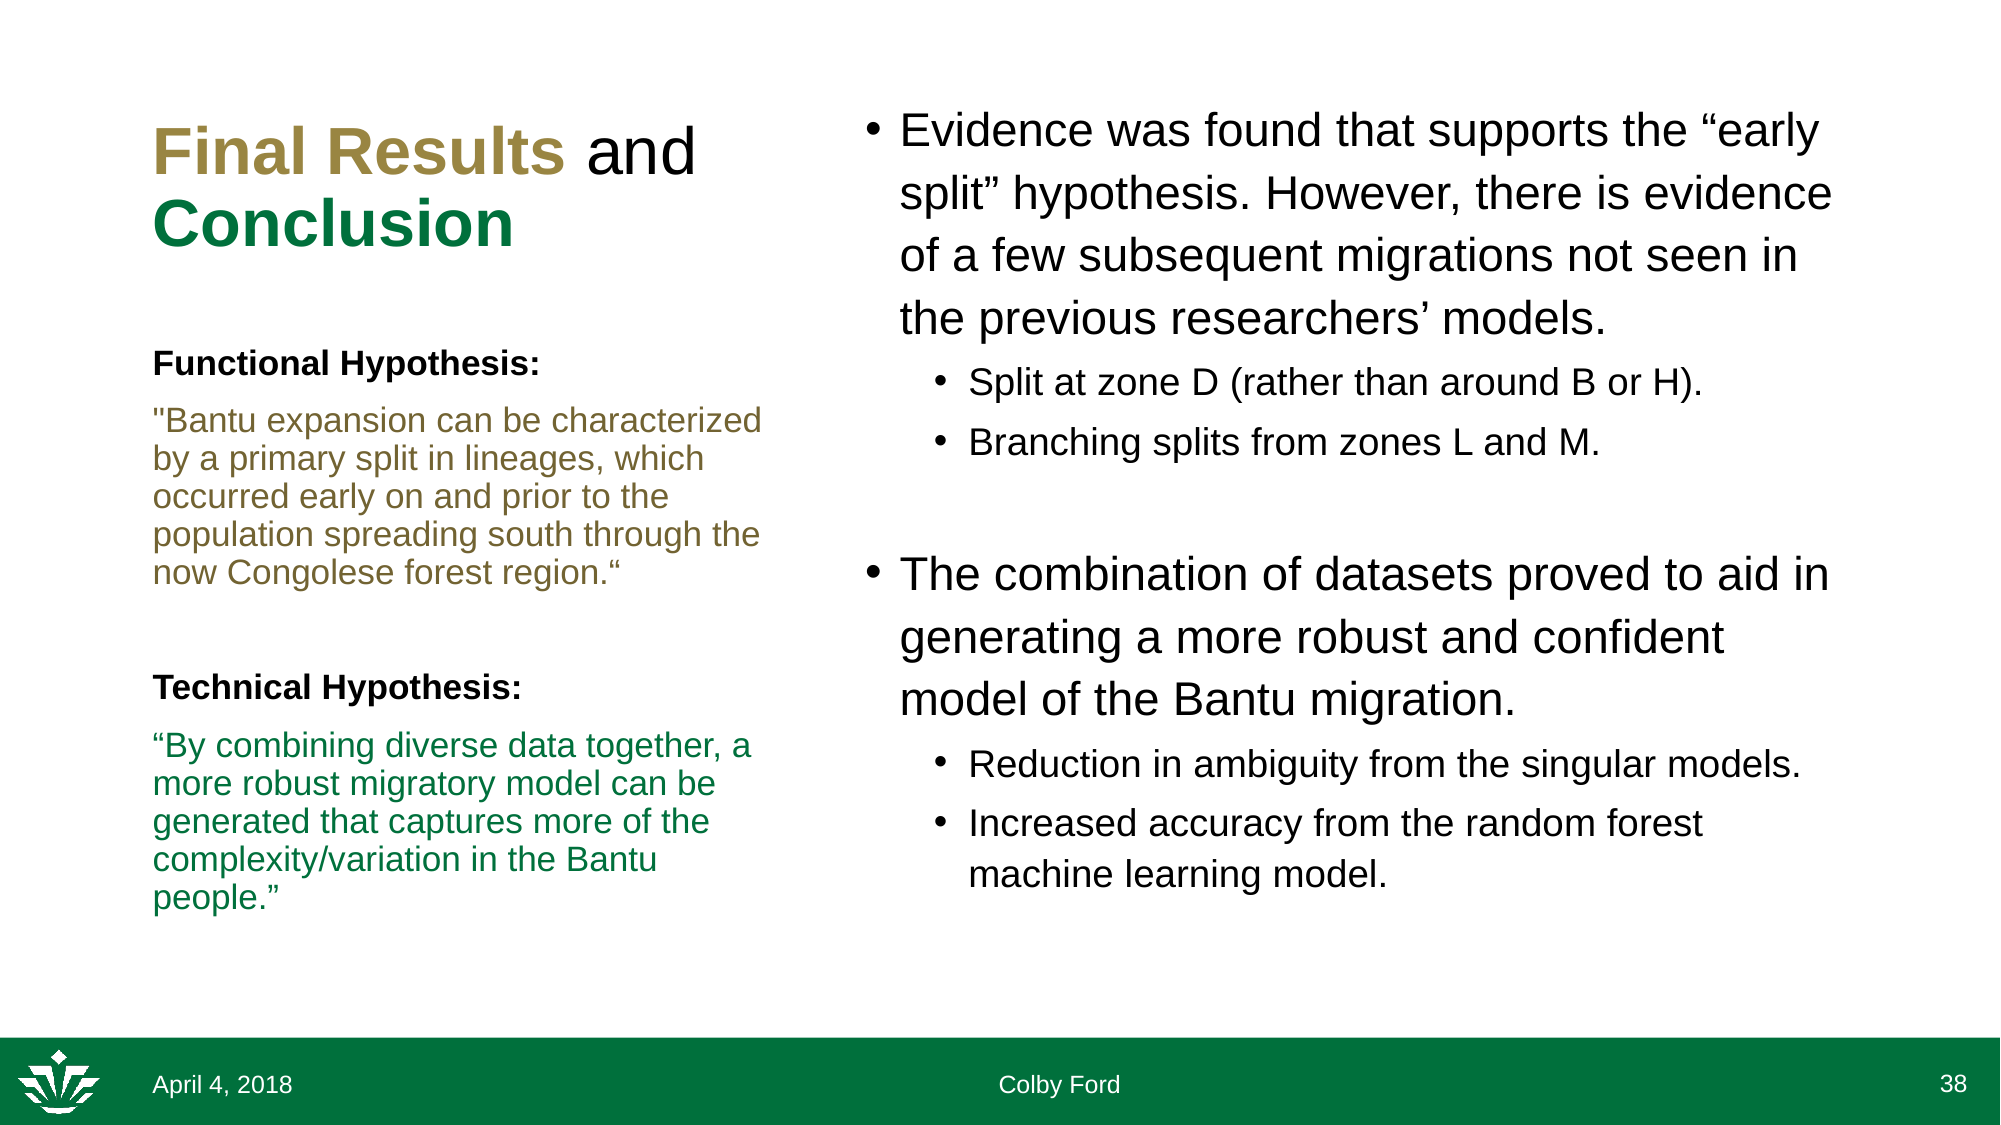

# Final Results and Conclusion
Evidence was found that supports the “early split” hypothesis. However, there is evidence of a few subsequent migrations not seen in the previous researchers’ models.
Split at zone D (rather than around B or H).
Branching splits from zones L and M.

The combination of datasets proved to aid in generating a more robust and confident model of the Bantu migration.
Reduction in ambiguity from the singular models.
Increased accuracy from the random forest machine learning model.
Functional Hypothesis:
"Bantu expansion can be characterized by a primary split in lineages, which occurred early on and prior to the population spreading south through the now Congolese forest region.“

Technical Hypothesis:
“By combining diverse data together, a more robust migratory model can be generated that captures more of the complexity/variation in the Bantu people.”
38
April 4, 2018
Colby Ford